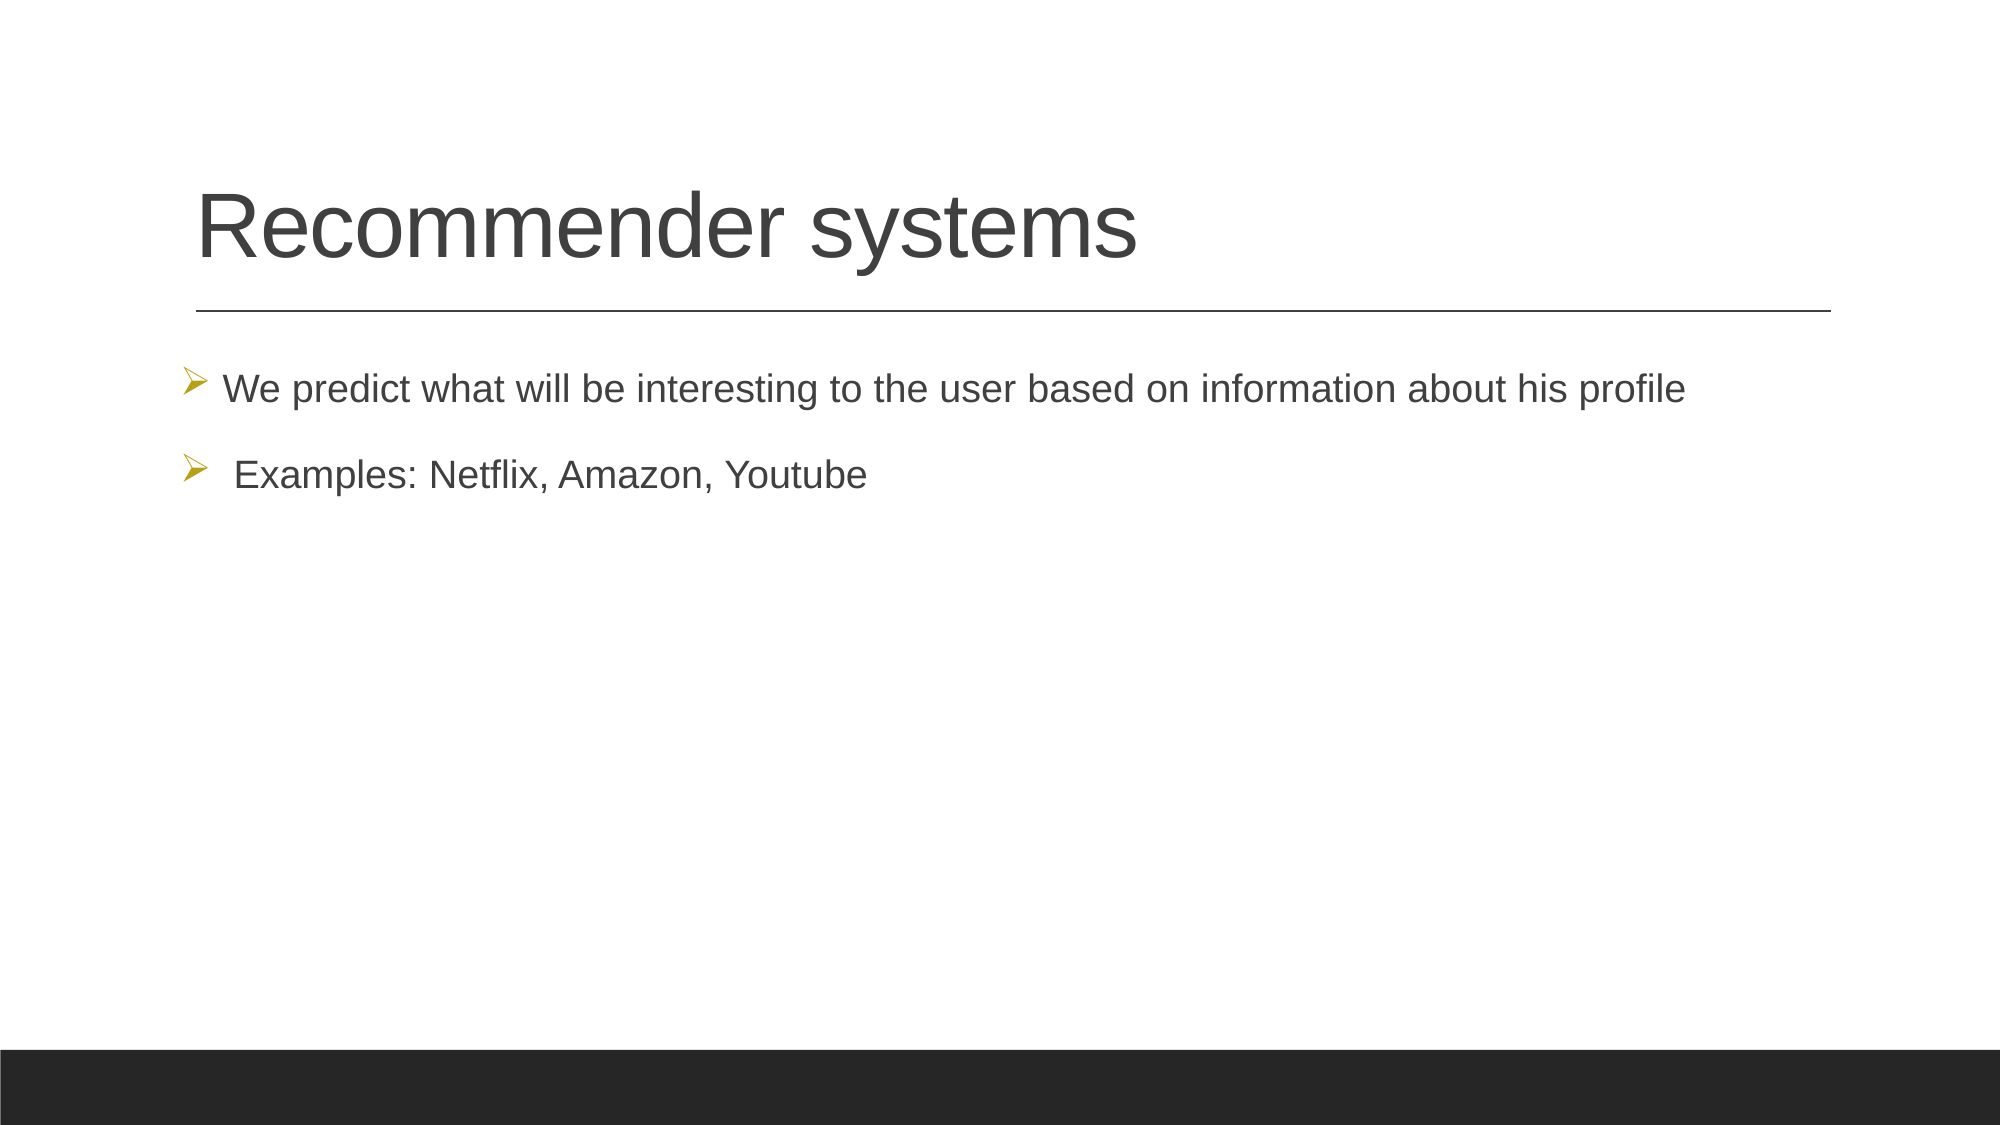

# Recommender systems
 We predict what will be interesting to the user based on information about his profile
  Examples: Netflix, Amazon, Youtube